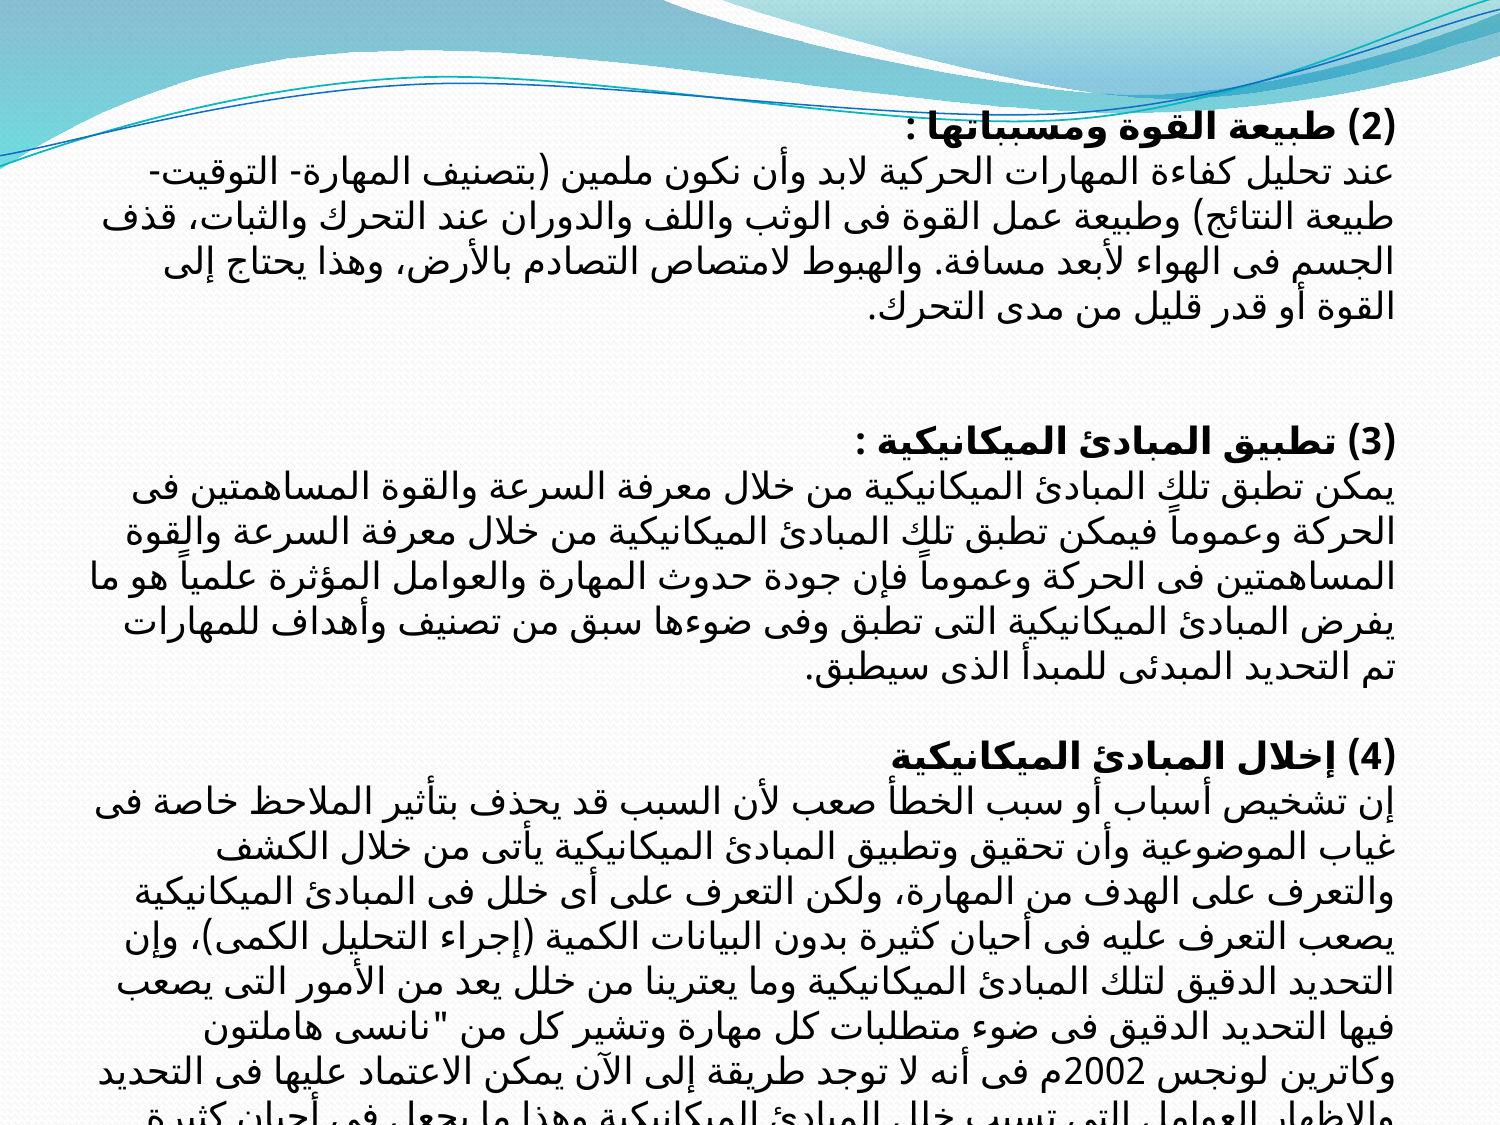

(2) طبيعة القوة ومسبباتها :
	عند تحليل كفاءة المهارات الحركية لابد وأن نكون ملمين (بتصنيف المهارة- التوقيت- طبيعة النتائج) وطبيعة عمل القوة فى الوثب واللف والدوران عند التحرك والثبات، قذف الجسم فى الهواء لأبعد مسافة. والهبوط لامتصاص التصادم بالأرض، وهذا يحتاج إلى القوة أو قدر قليل من مدى التحرك.

(3) تطبيق المبادئ الميكانيكية :
	يمكن تطبق تلك المبادئ الميكانيكية من خلال معرفة السرعة والقوة المساهمتين فى الحركة وعموماً فيمكن تطبق تلك المبادئ الميكانيكية من خلال معرفة السرعة والقوة المساهمتين فى الحركة وعموماً فإن جودة حدوث المهارة والعوامل المؤثرة علمياً هو ما يفرض المبادئ الميكانيكية التى تطبق وفى ضوءها سبق من تصنيف وأهداف للمهارات تم التحديد المبدئى للمبدأ الذى سيطبق.

(4) إخلال المبادئ الميكانيكية
	إن تشخيص أسباب أو سبب الخطأ صعب لأن السبب قد يحذف بتأثير الملاحظ خاصة فى غياب الموضوعية وأن تحقيق وتطبيق المبادئ الميكانيكية يأتى من خلال الكشف والتعرف على الهدف من المهارة، ولكن التعرف على أى خلل فى المبادئ الميكانيكية يصعب التعرف عليه فى أحيان كثيرة بدون البيانات الكمية (إجراء التحليل الكمى)، وإن التحديد الدقيق لتلك المبادئ الميكانيكية وما يعترينا من خلل يعد من الأمور التى يصعب فيها التحديد الدقيق فى ضوء متطلبات كل مهارة وتشير كل من "نانسى هاملتون وكاترين لونجس 2002م فى أنه لا توجد طريقة إلى الآن يمكن الاعتماد عليها فى التحديد والإظهار العوامل التى تسبب خلل المبادئ الميكانيكية وهذا ما يجعل فى أحيان كثيرة دراسات علوم الحركة تحتوى على تساؤلات أكثر منها فروض.